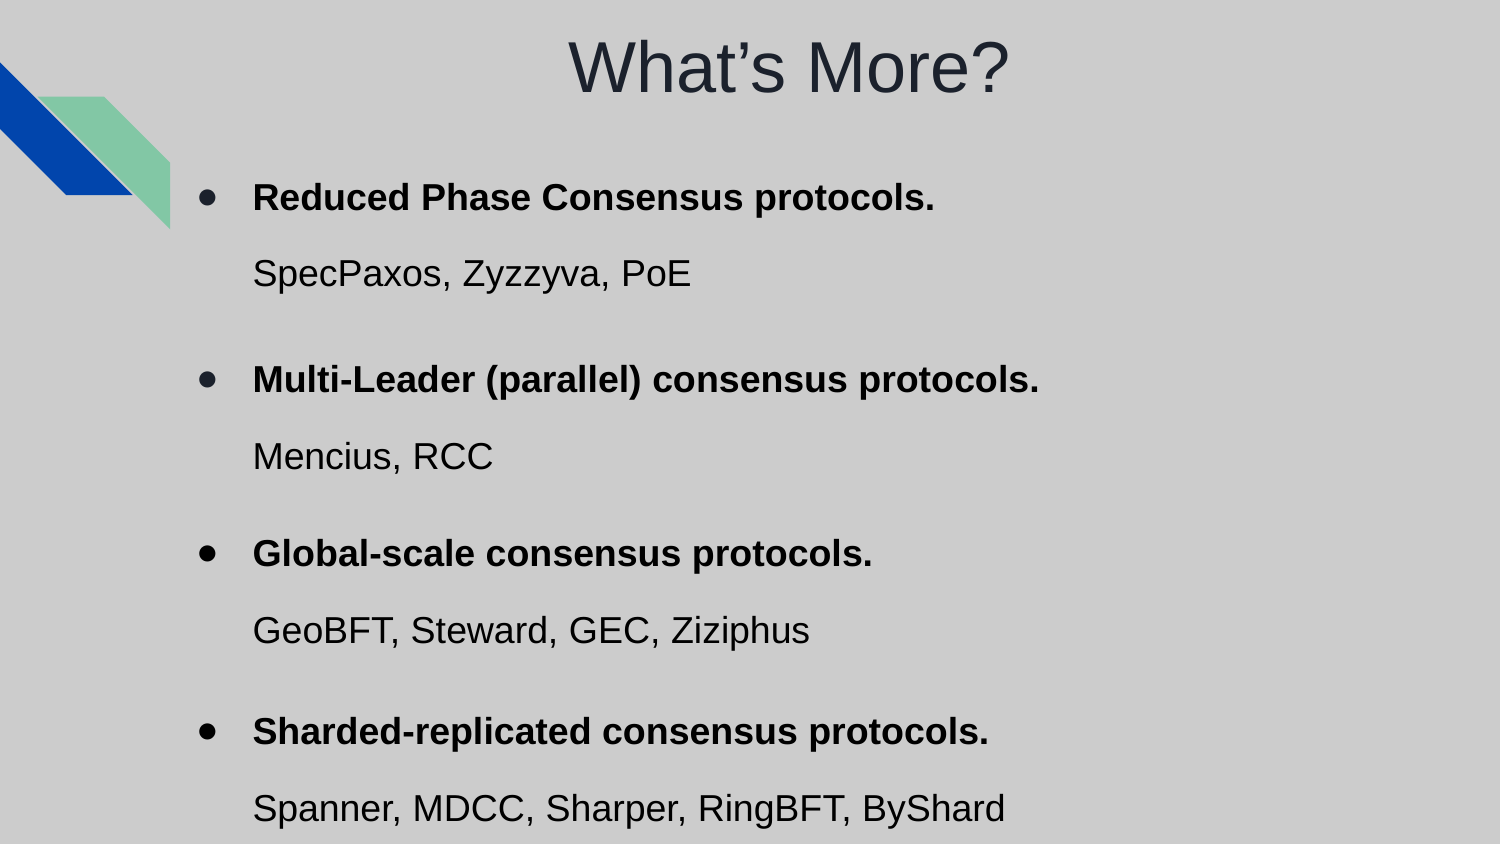

# What’s More?
Reduced Phase Consensus protocols.
SpecPaxos, Zyzzyva, PoE
Multi-Leader (parallel) consensus protocols.
Mencius, RCC
Global-scale consensus protocols.
GeoBFT, Steward, GEC, Ziziphus
Sharded-replicated consensus protocols.
Spanner, MDCC, Sharper, RingBFT, ByShard